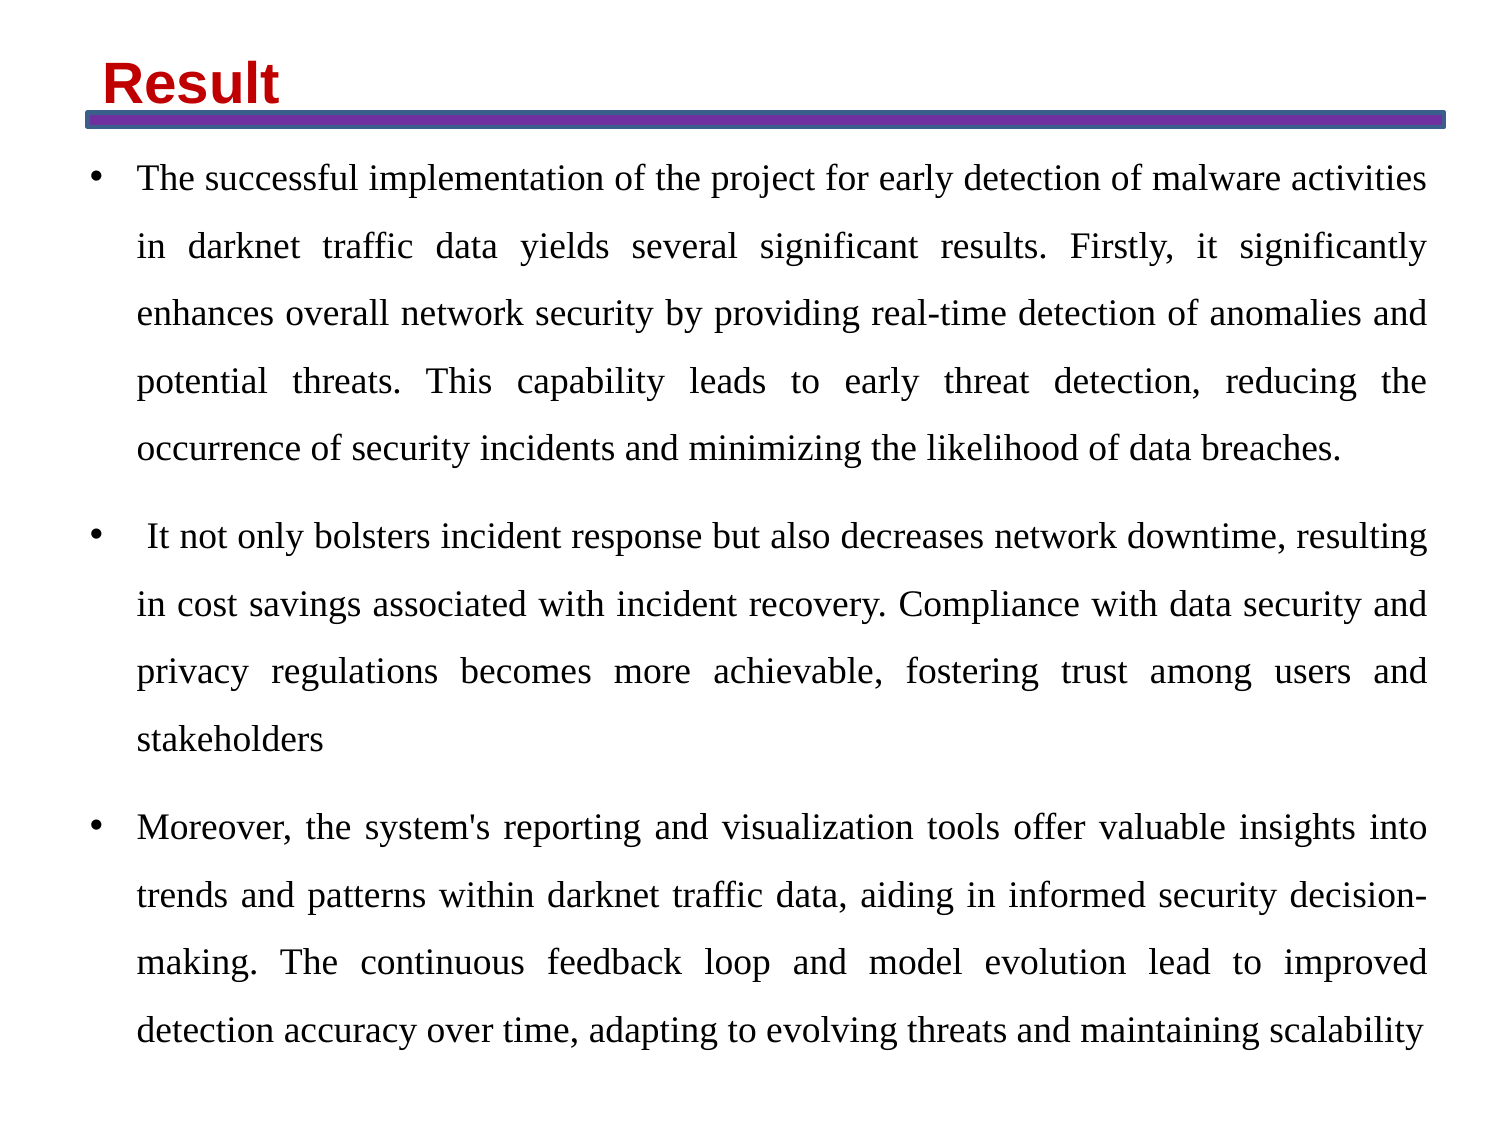

Result

The successful implementation of the project for early detection of malware activities in darknet traffic data yields several significant results. Firstly, it significantly enhances overall network security by providing real-time detection of anomalies and potential threats. This capability leads to early threat detection, reducing the occurrence of security incidents and minimizing the likelihood of data breaches.
 It not only bolsters incident response but also decreases network downtime, resulting in cost savings associated with incident recovery. Compliance with data security and privacy regulations becomes more achievable, fostering trust among users and stakeholders
Moreover, the system's reporting and visualization tools offer valuable insights into trends and patterns within darknet traffic data, aiding in informed security decision-making. The continuous feedback loop and model evolution lead to improved detection accuracy over time, adapting to evolving threats and maintaining scalability